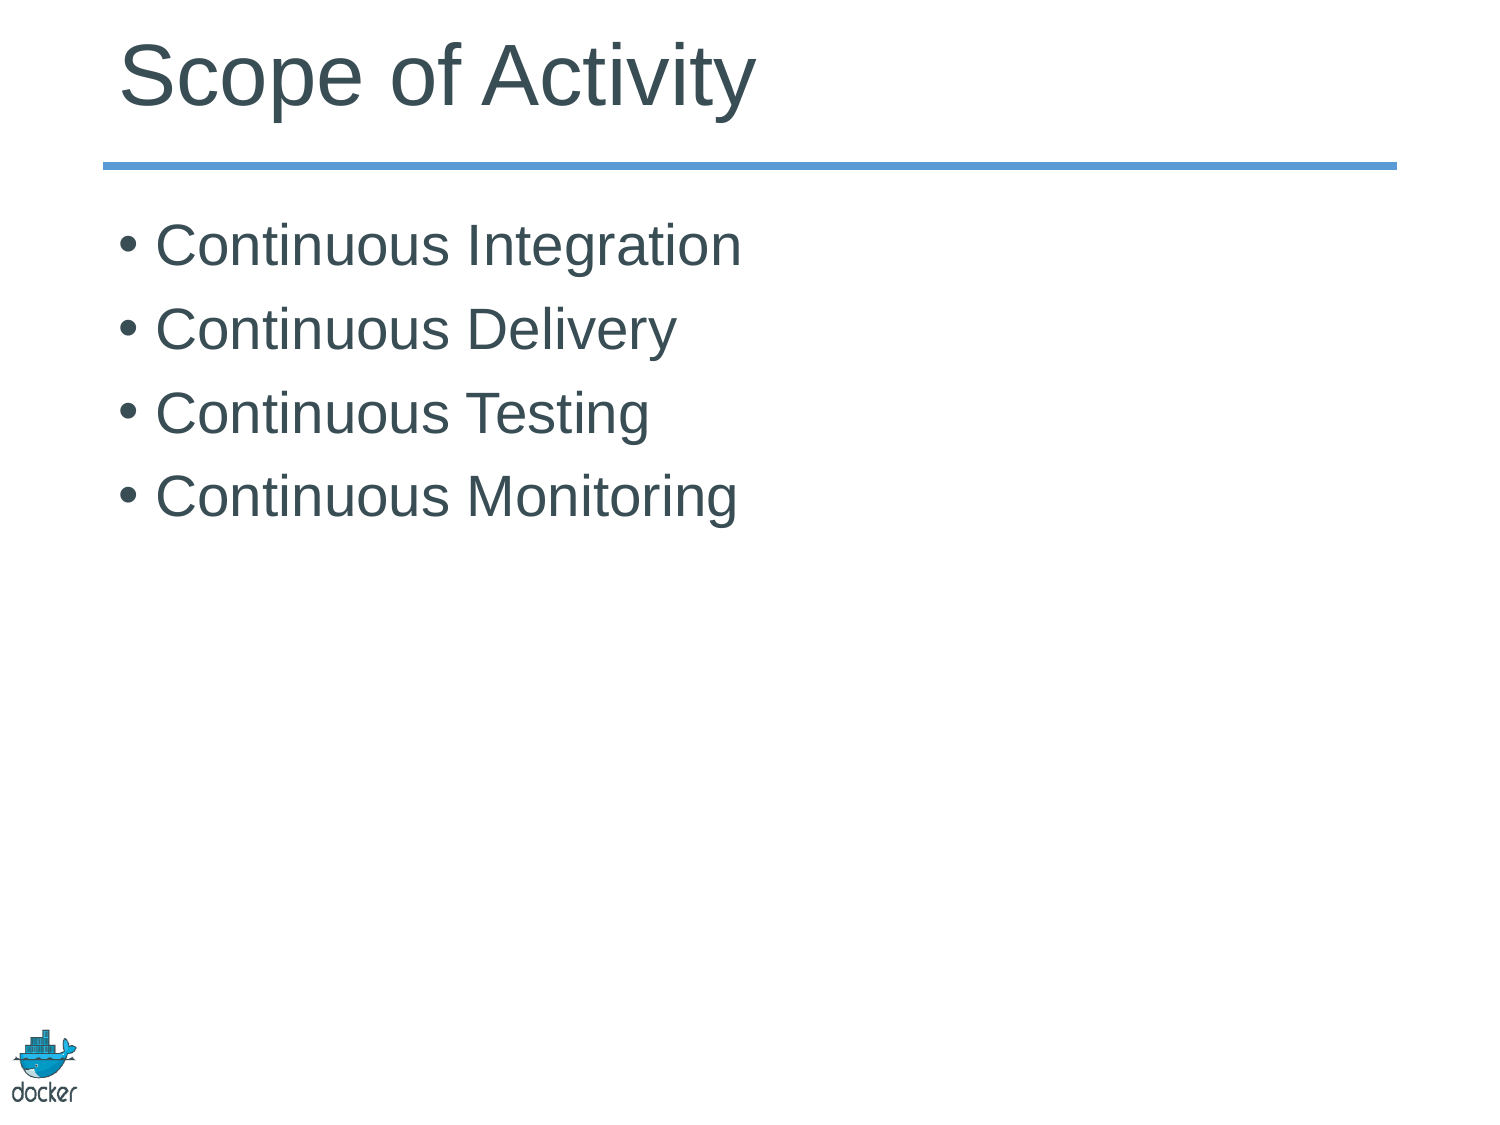

# Scope of Activity
Continuous Integration
Continuous Delivery
Continuous Testing
Continuous Monitoring